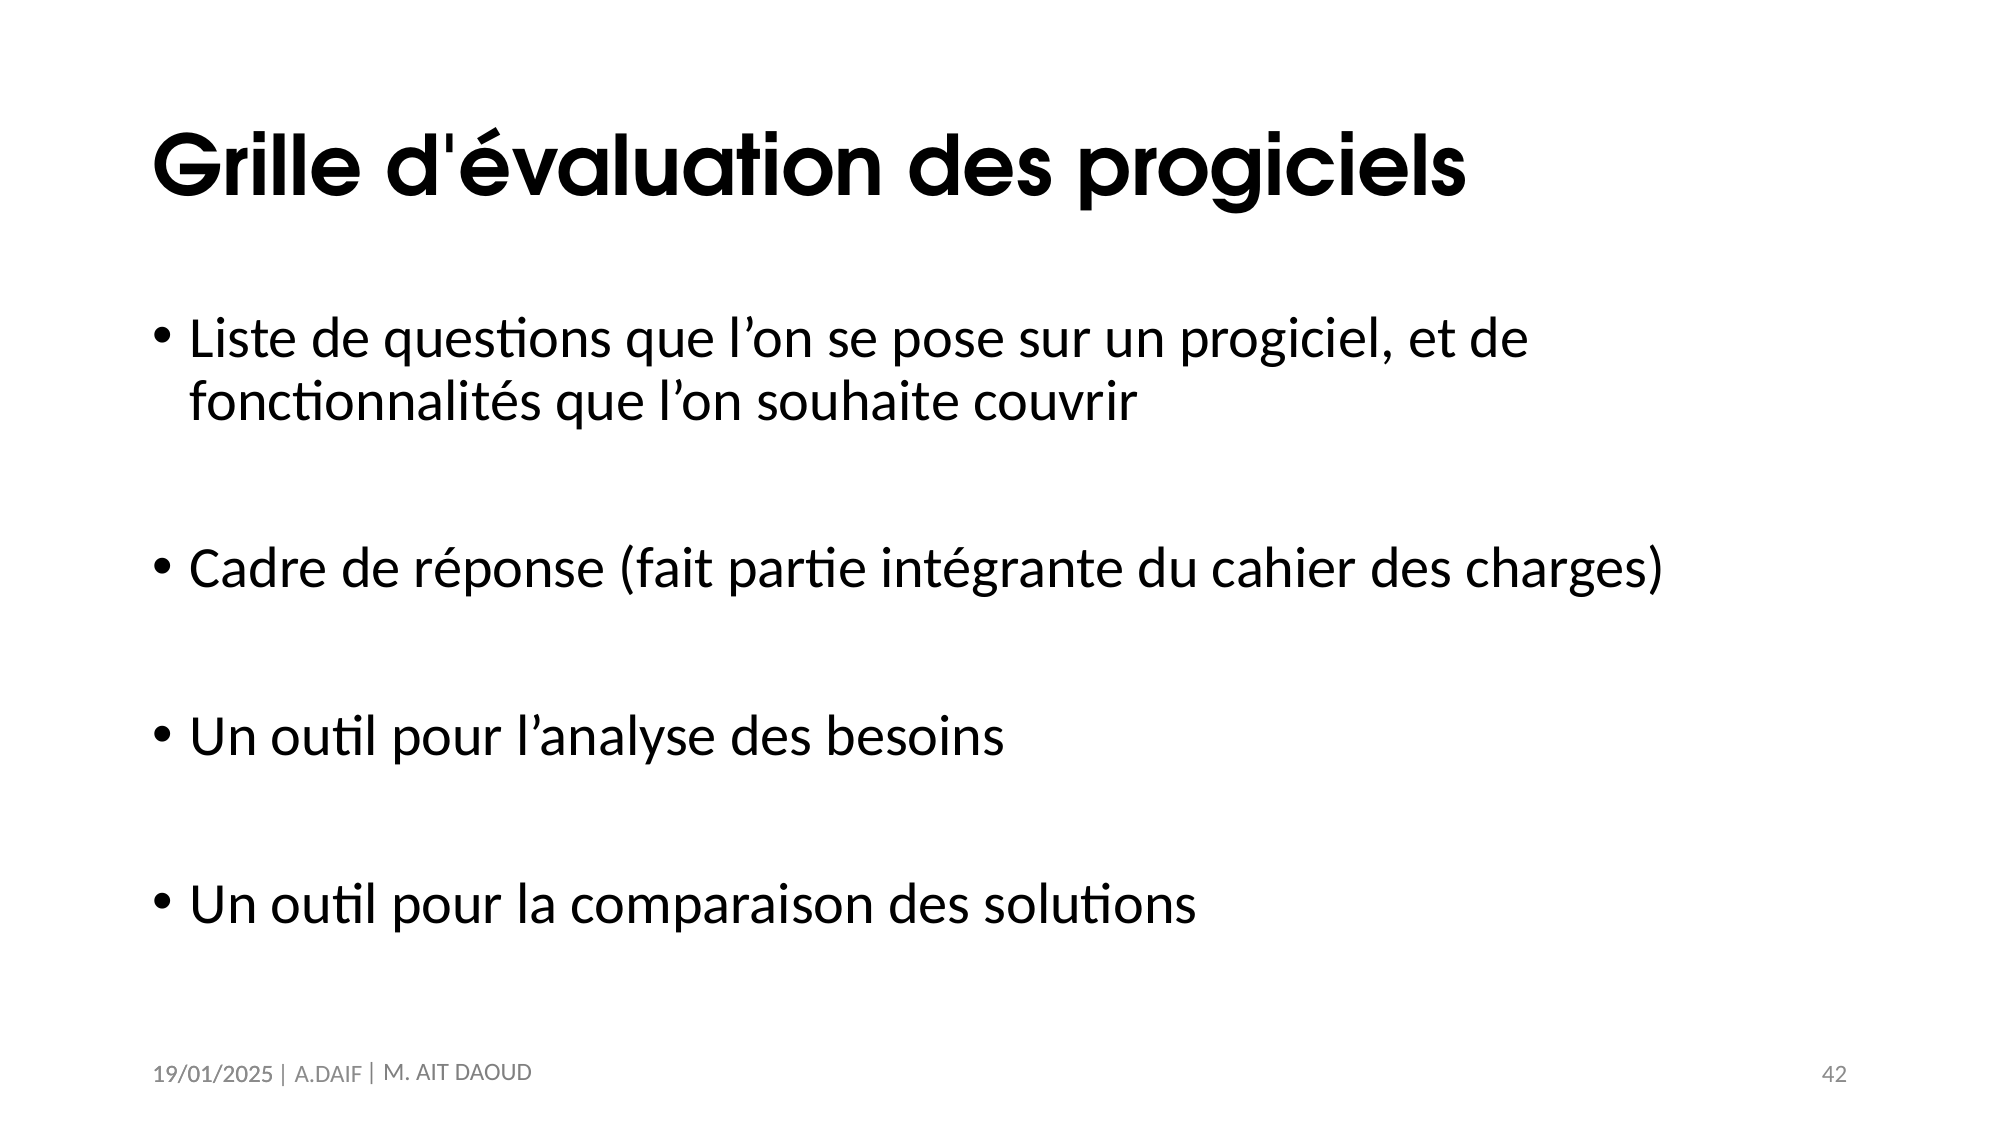

Liste de questions que l’on se pose sur un progiciel, et de fonctionnalités que l’on souhaite couvrir

Cadre de réponse (fait partie intégrante du cahier des charges)

Un outil pour l’analyse des besoins

Un outil pour la comparaison des solutions

# Grille d'évaluation des progiciels
19/01/2025
42